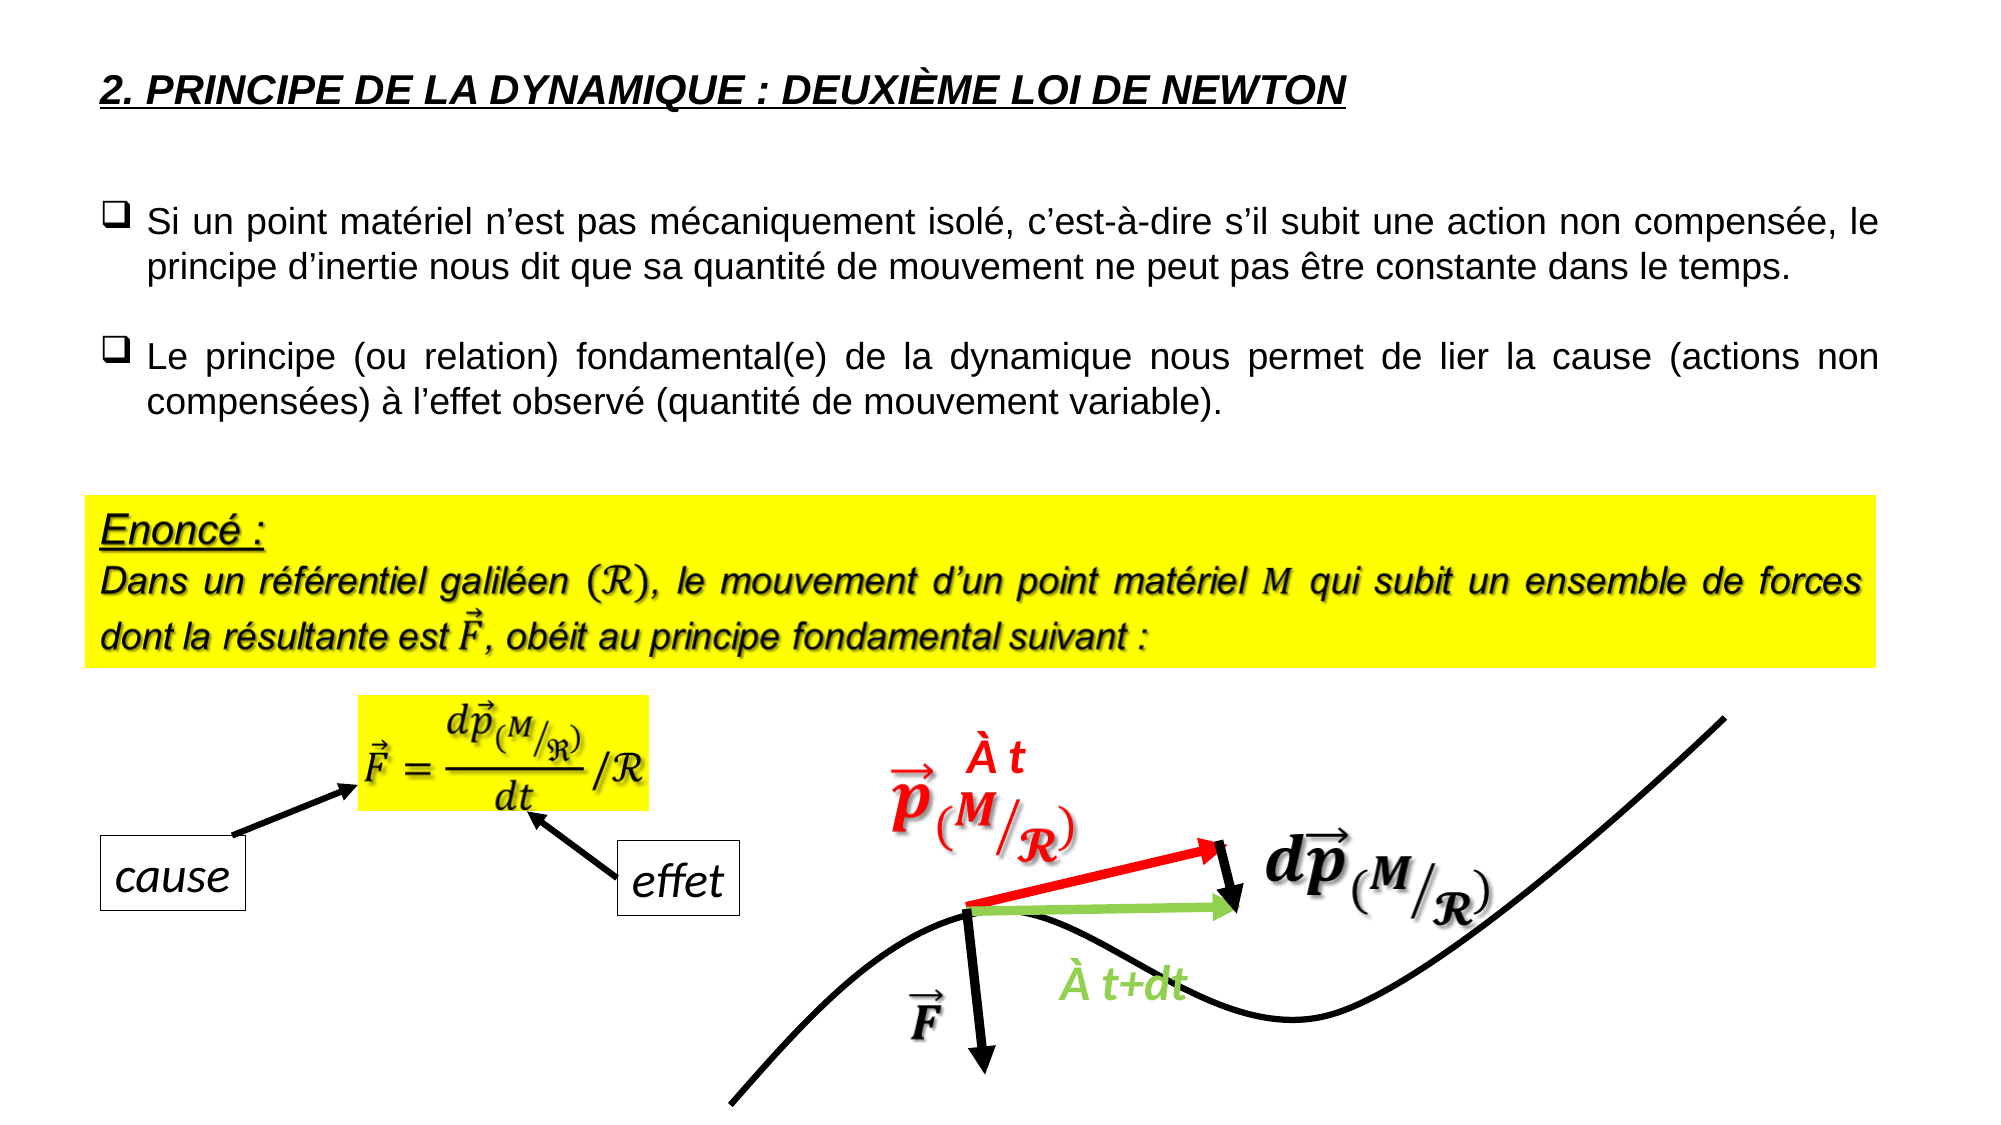

2. PRINCIPE DE LA DYNAMIQUE : DEUXIÈME LOI DE NEWTON
Si un point matériel n’est pas mécaniquement isolé, c’est-à-dire s’il subit une action non compensée, le principe d’inertie nous dit que sa quantité de mouvement ne peut pas être constante dans le temps.

Le principe (ou relation) fondamental(e) de la dynamique nous permet de lier la cause (actions non compensées) à l’effet observé (quantité de mouvement variable).

À t

cause
effet
À t+dt